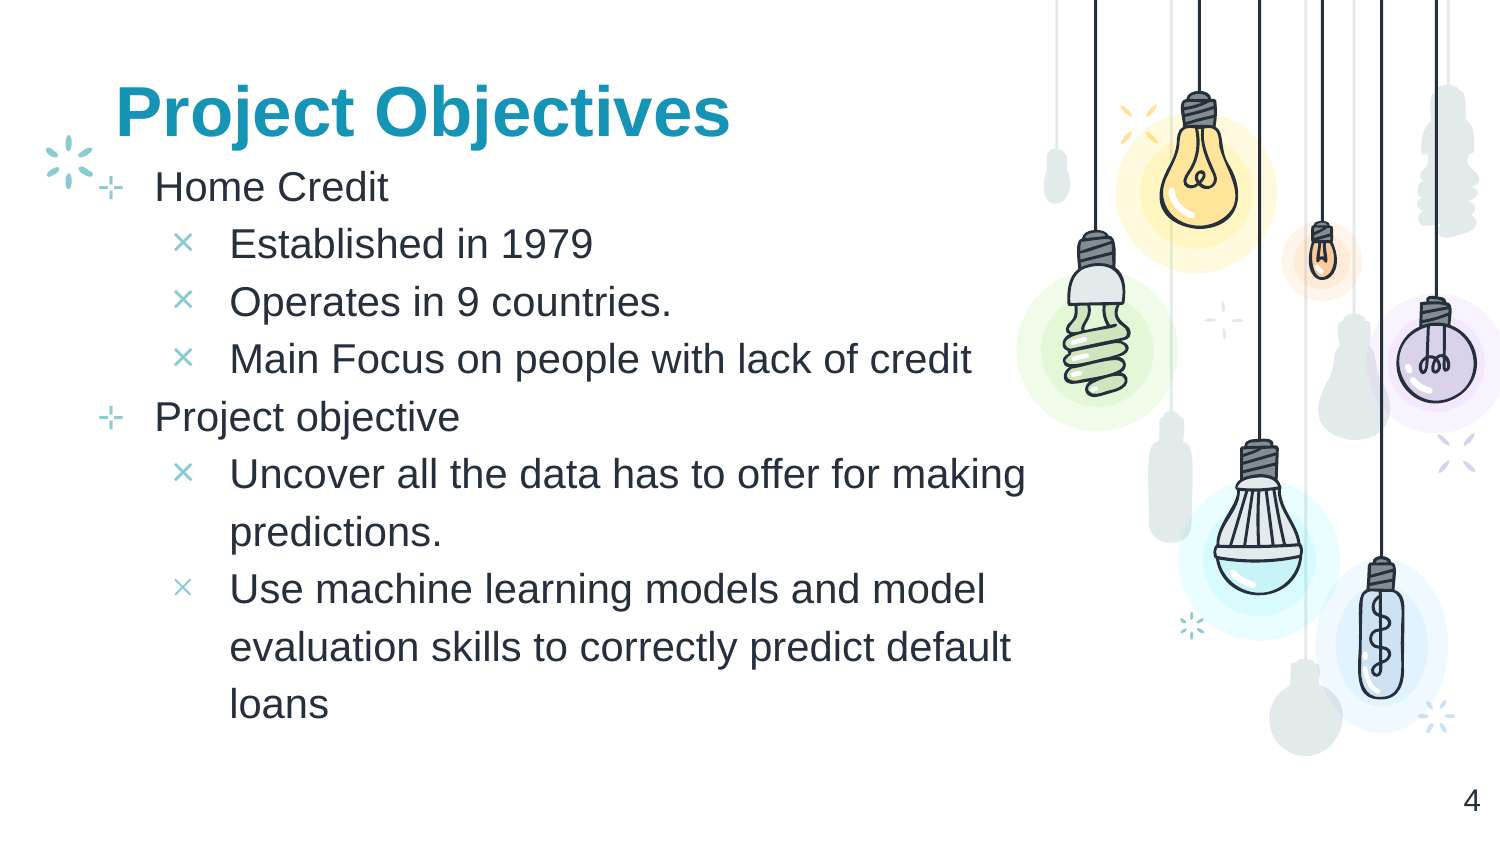

# Project Objectives
Home Credit
Established in 1979
Operates in 9 countries.
Main Focus on people with lack of credit
Project objective
Uncover all the data has to offer for making predictions.
Use machine learning models and model evaluation skills to correctly predict default loans

4